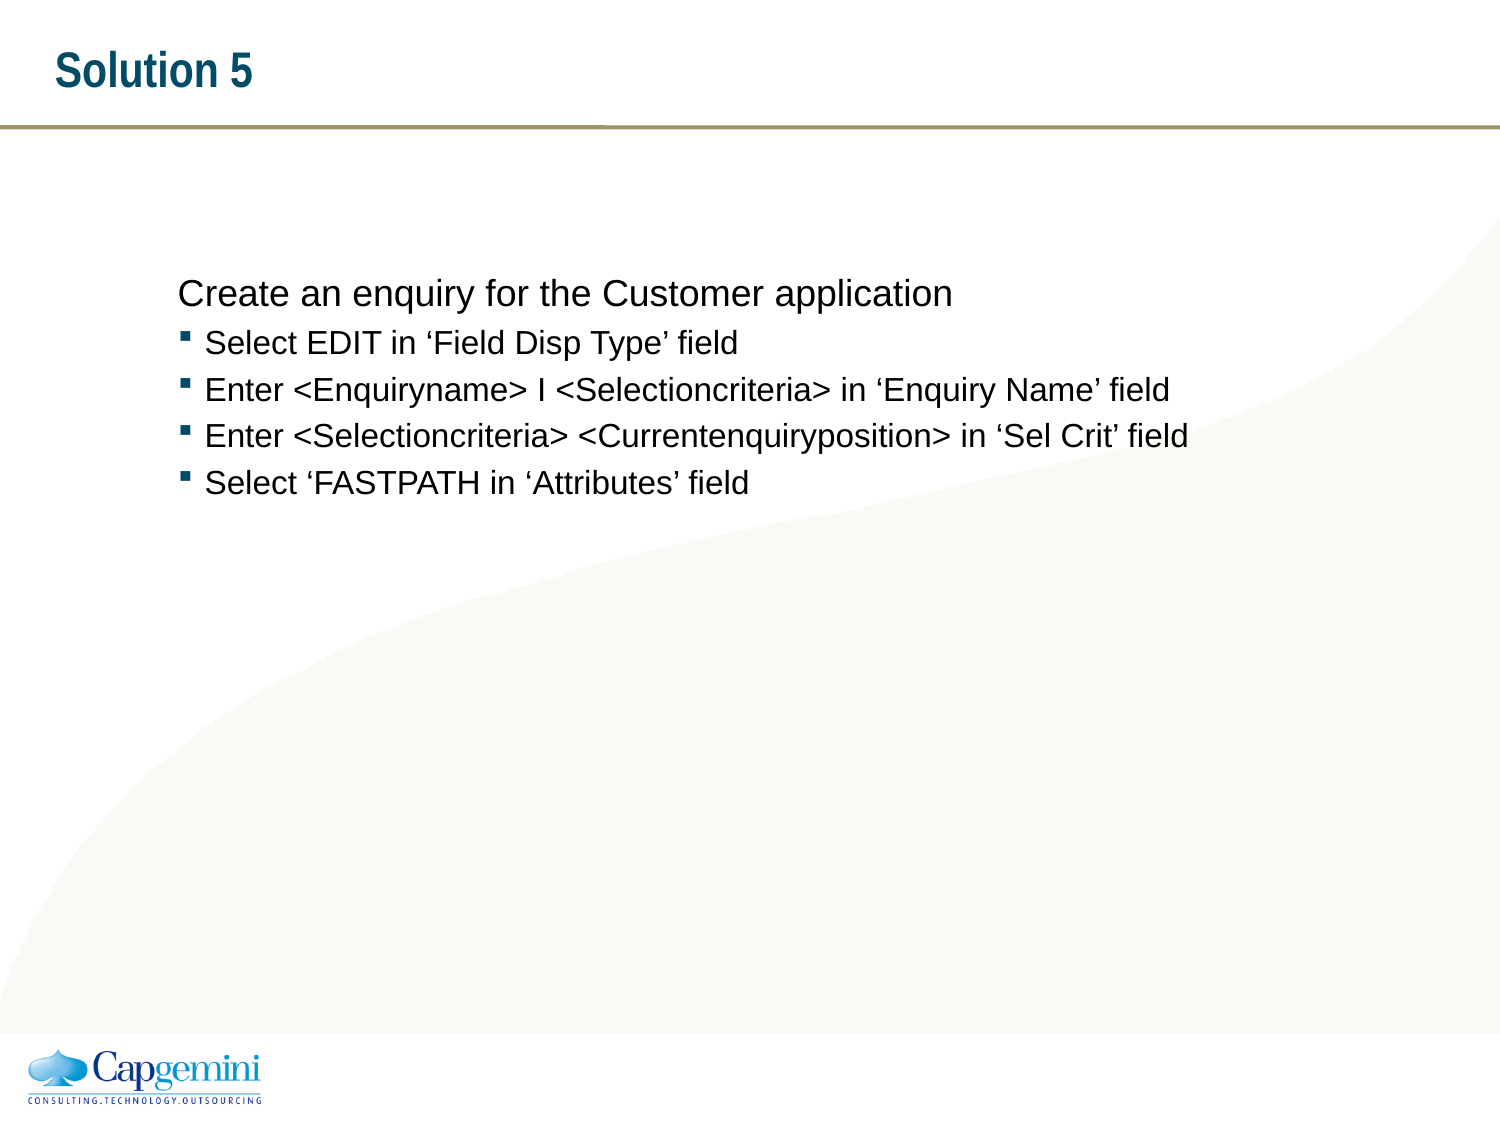

# Solution 5
Create an enquiry for the Customer application
Select EDIT in ‘Field Disp Type’ field
Enter <Enquiryname> I <Selectioncriteria> in ‘Enquiry Name’ field
Enter <Selectioncriteria> <Currentenquiryposition> in ‘Sel Crit’ field
Select ‘FASTPATH in ‘Attributes’ field